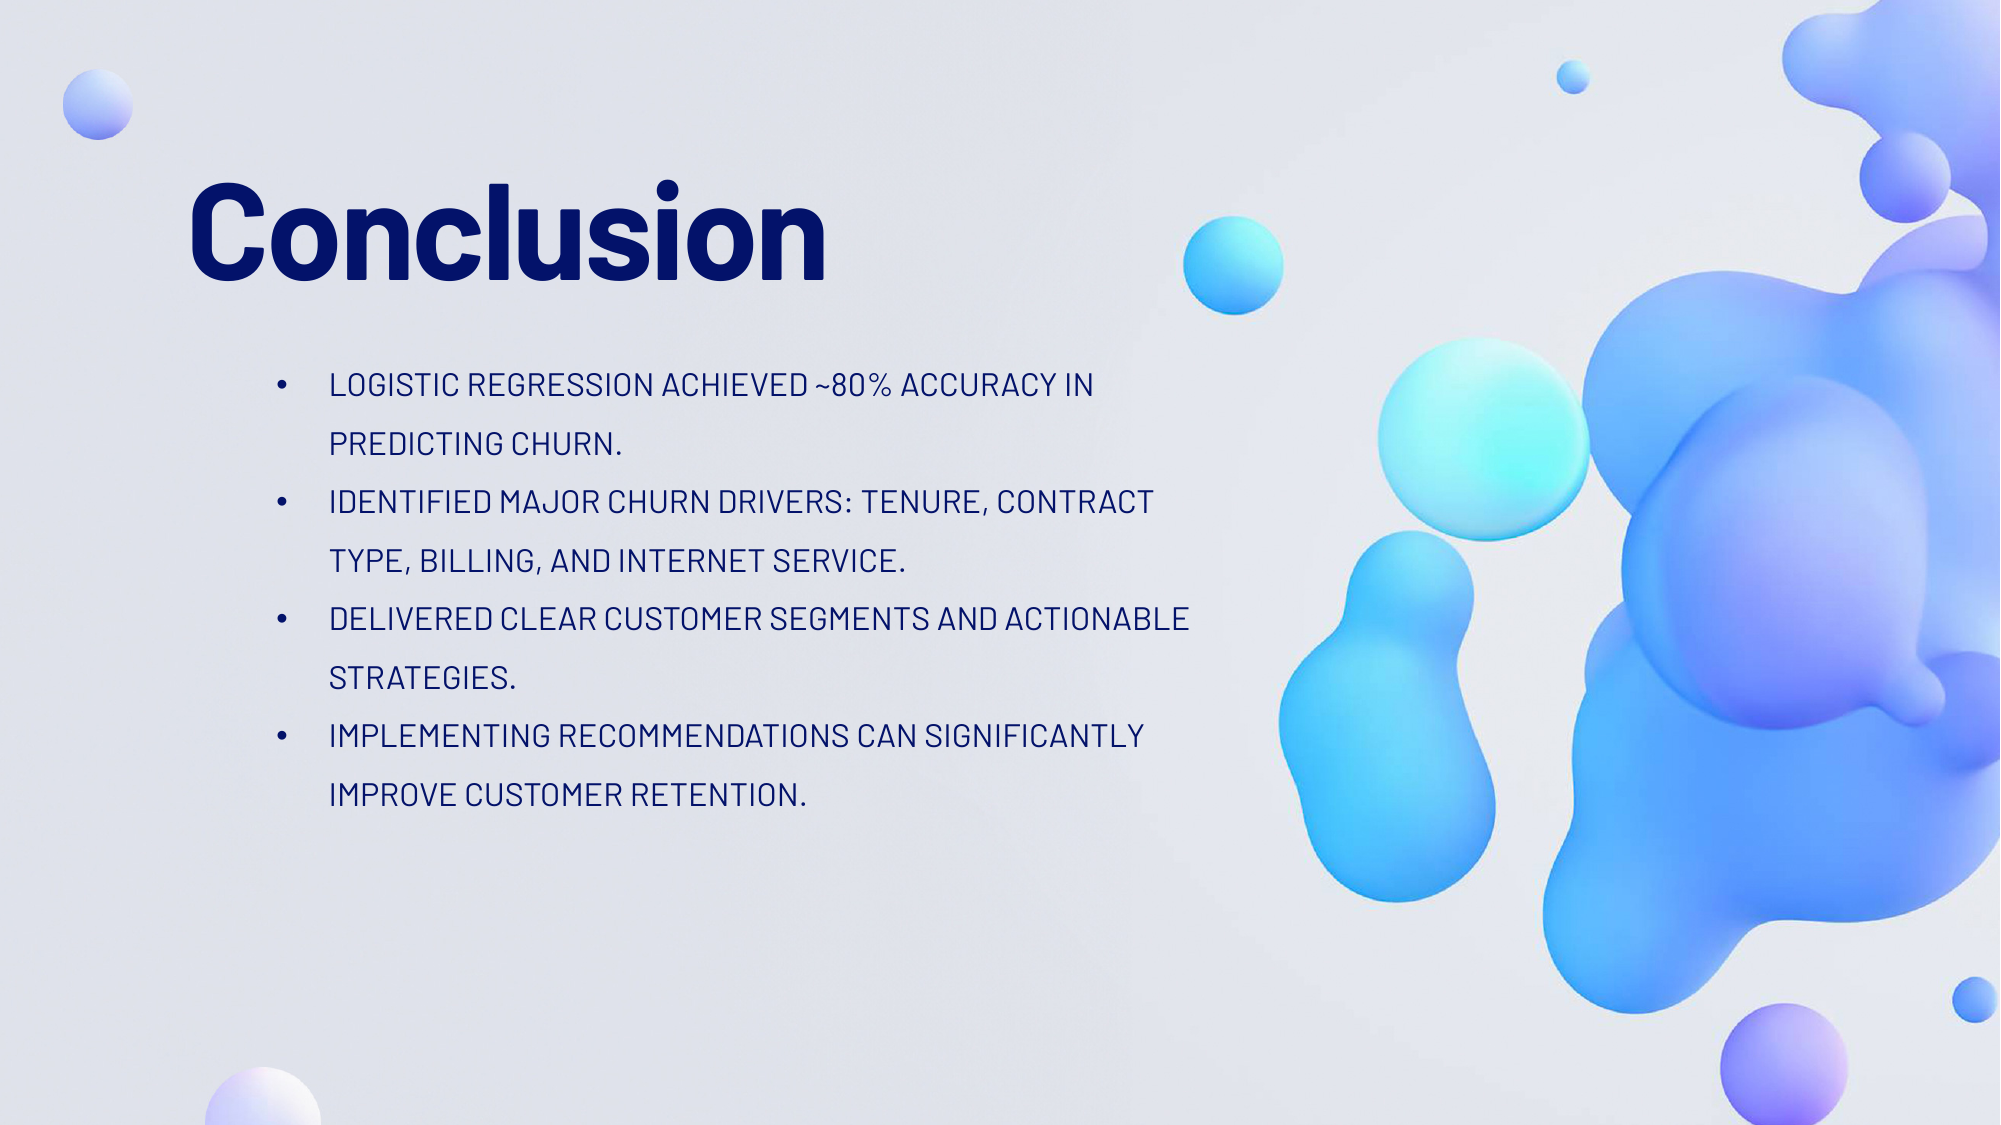

# Conclusion
Logistic Regression achieved ~80% accuracy in predicting churn.
Identified major churn drivers: tenure, contract type, billing, and internet service.
Delivered clear customer segments and actionable strategies.
Implementing recommendations can significantly improve customer retention.